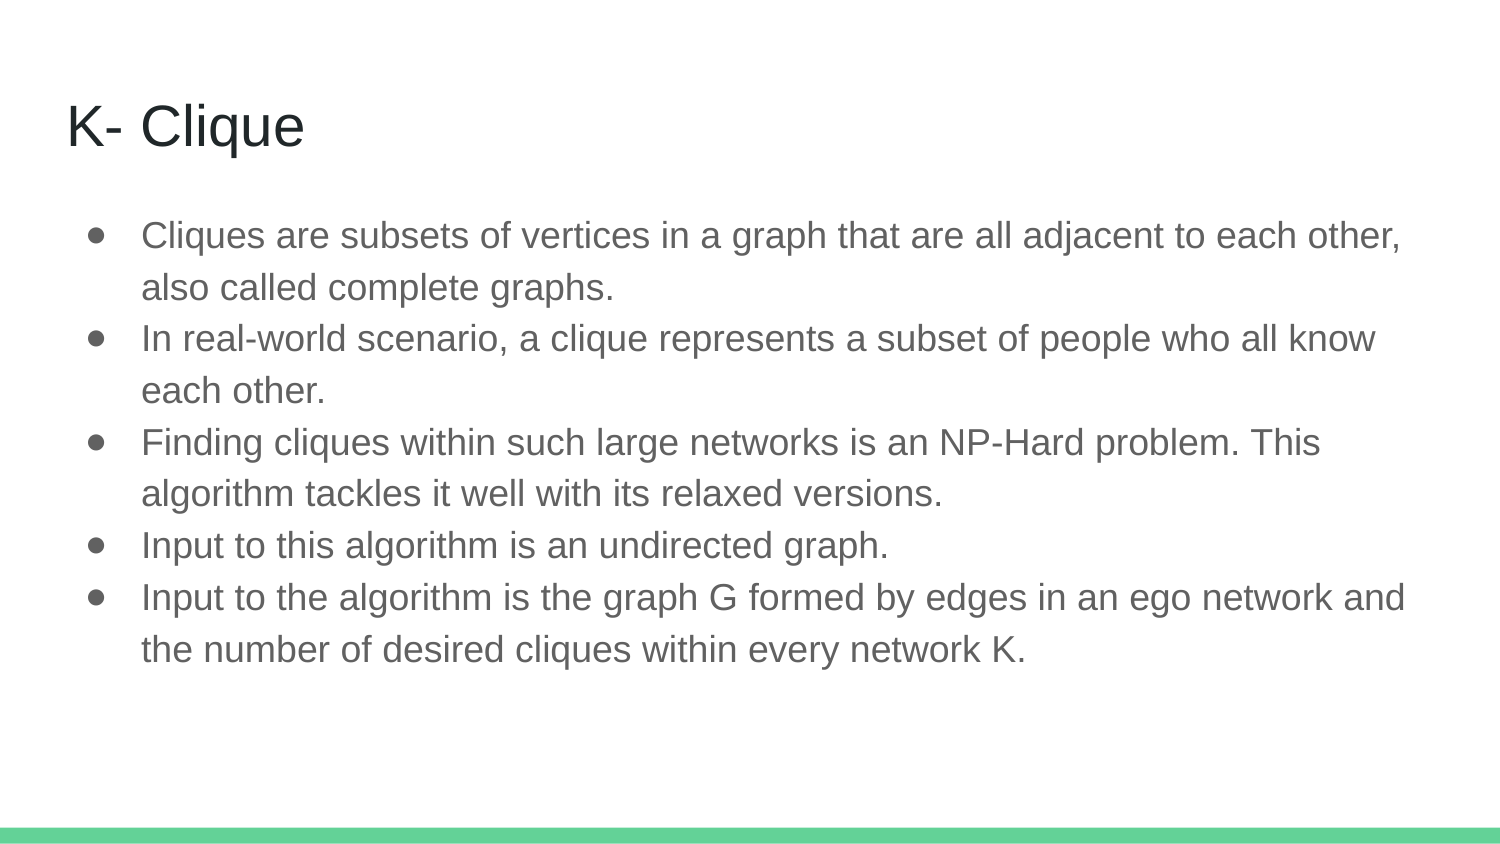

# K- Clique
Cliques are subsets of vertices in a graph that are all adjacent to each other, also called complete graphs.
In real-world scenario, a clique represents a subset of people who all know each other.
Finding cliques within such large networks is an NP-Hard problem. This algorithm tackles it well with its relaxed versions.
Input to this algorithm is an undirected graph.
Input to the algorithm is the graph G formed by edges in an ego network and the number of desired cliques within every network K.